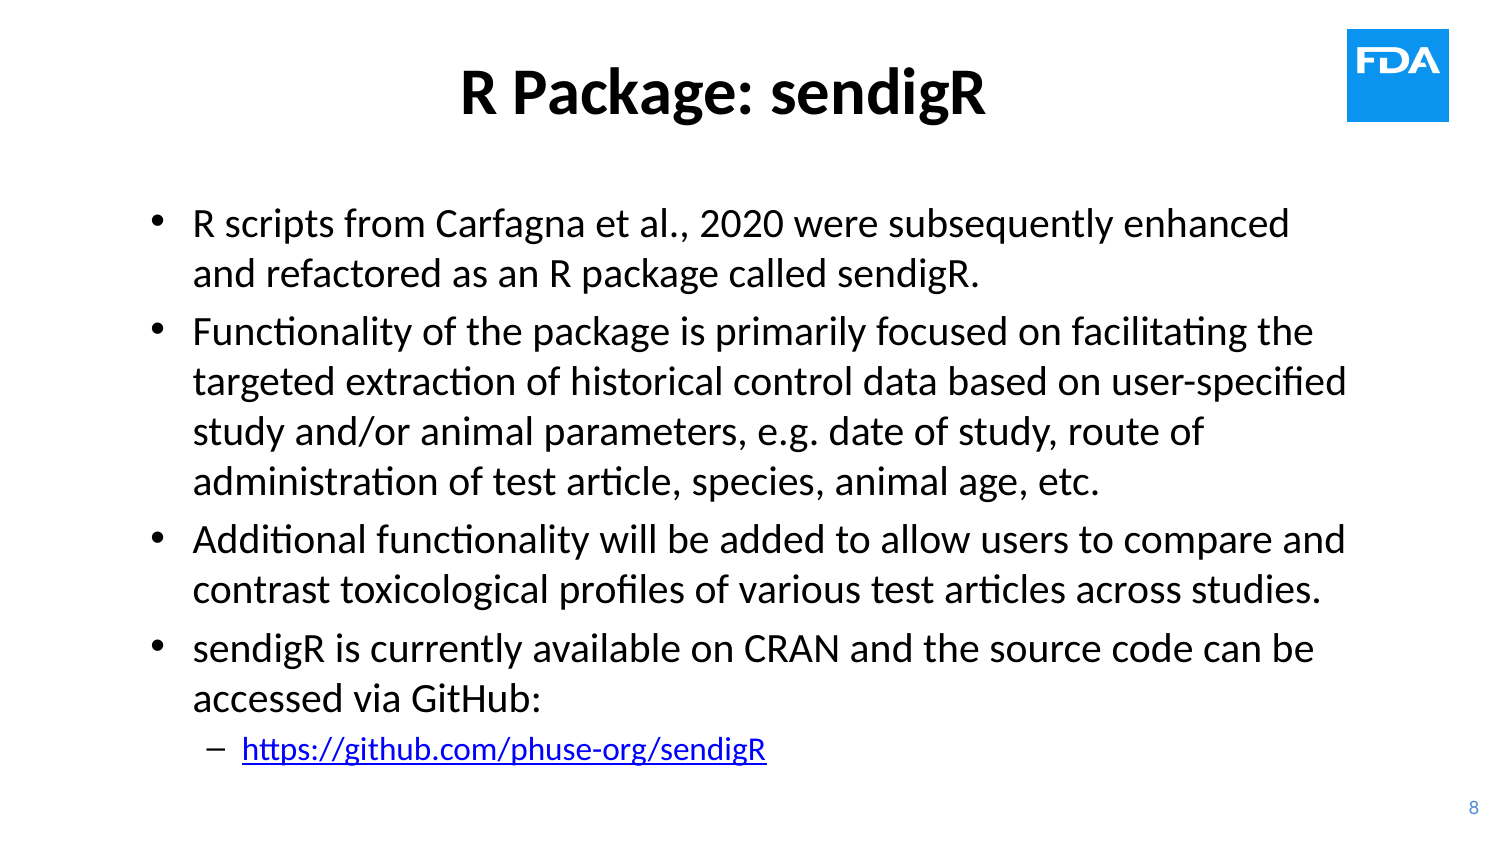

# R Package: sendigR
R scripts from Carfagna et al., 2020 were subsequently enhanced and refactored as an R package called sendigR.
Functionality of the package is primarily focused on facilitating the targeted extraction of historical control data based on user-specified study and/or animal parameters, e.g. date of study, route of administration of test article, species, animal age, etc.
Additional functionality will be added to allow users to compare and contrast toxicological profiles of various test articles across studies.
sendigR is currently available on CRAN and the source code can be accessed via GitHub:
https://github.com/phuse-org/sendigR